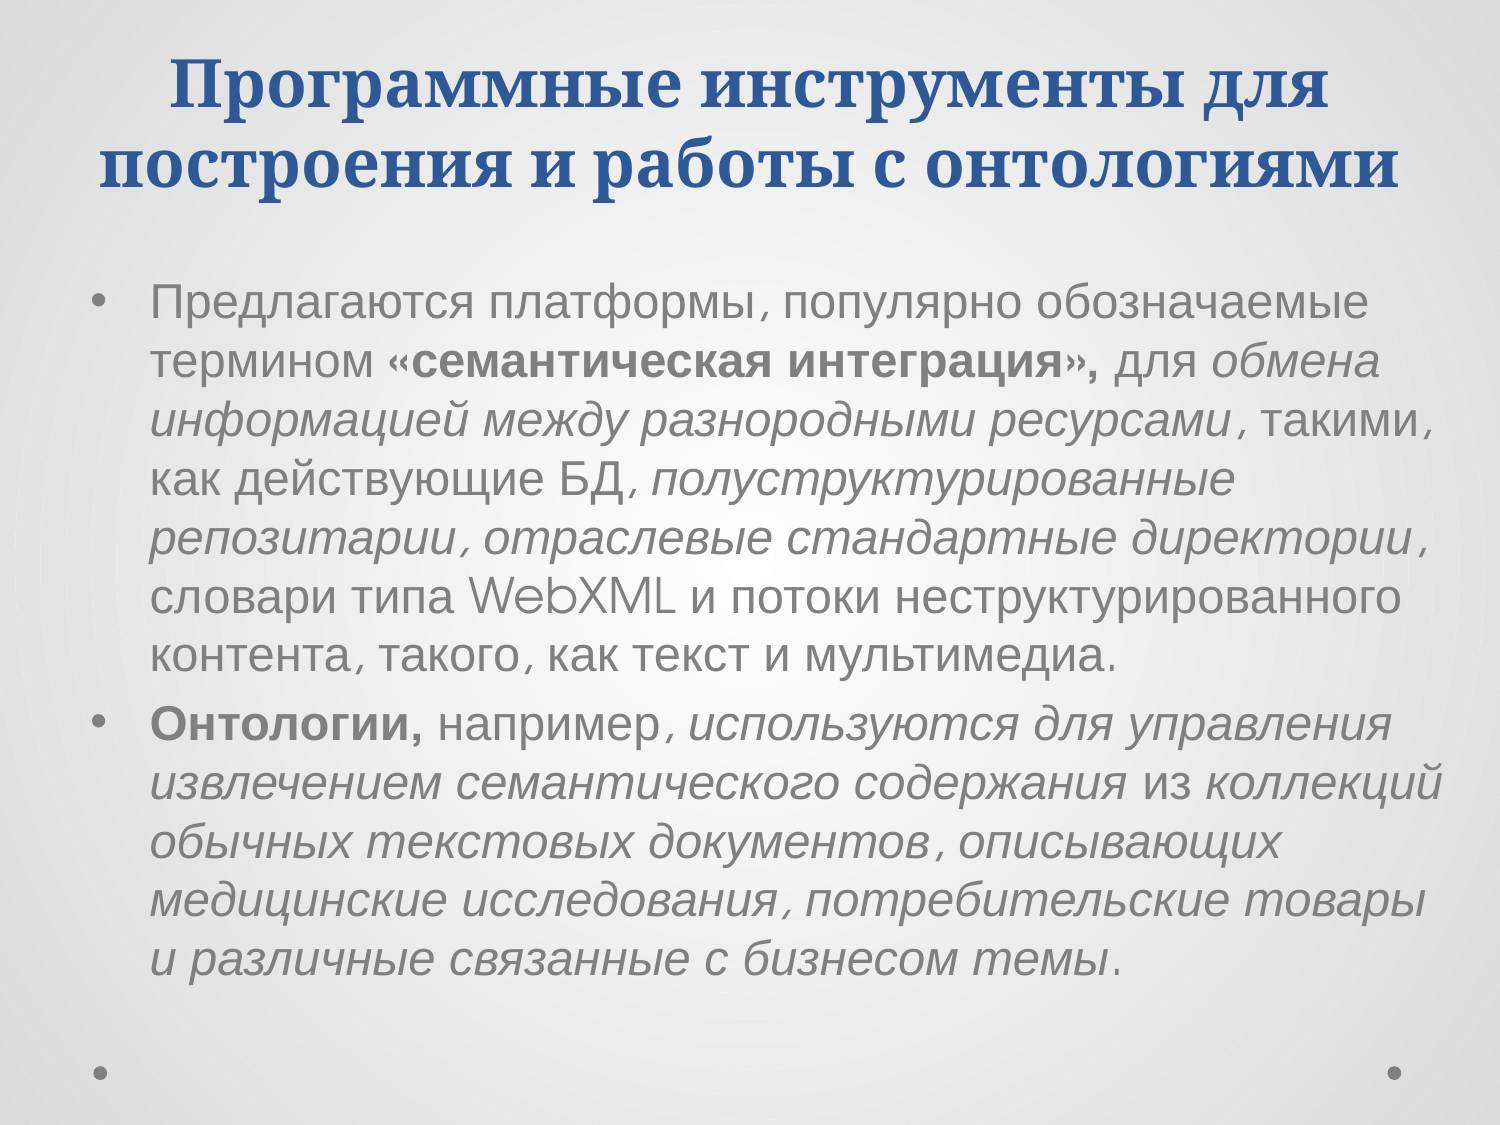

# Программные инструменты для построения и работы с онтологиями
Предлагаются платформы, популярно обозначаемые термином «семантическая интеграция», для обмена информацией между разнородными ресурсами, такими, как действующие БД, полуструктурированные репозитарии, отраслевые стандартные директории, словари типа WebXML и потоки неструктурированного контента, такого, как текст и мультимедиа.
Онтологии, например, используются для управления извлечением семантического содержания из коллекций обычных текстовых документов, описывающих медицинские исследования, потребительские товары и различные связанные с бизнесом темы.